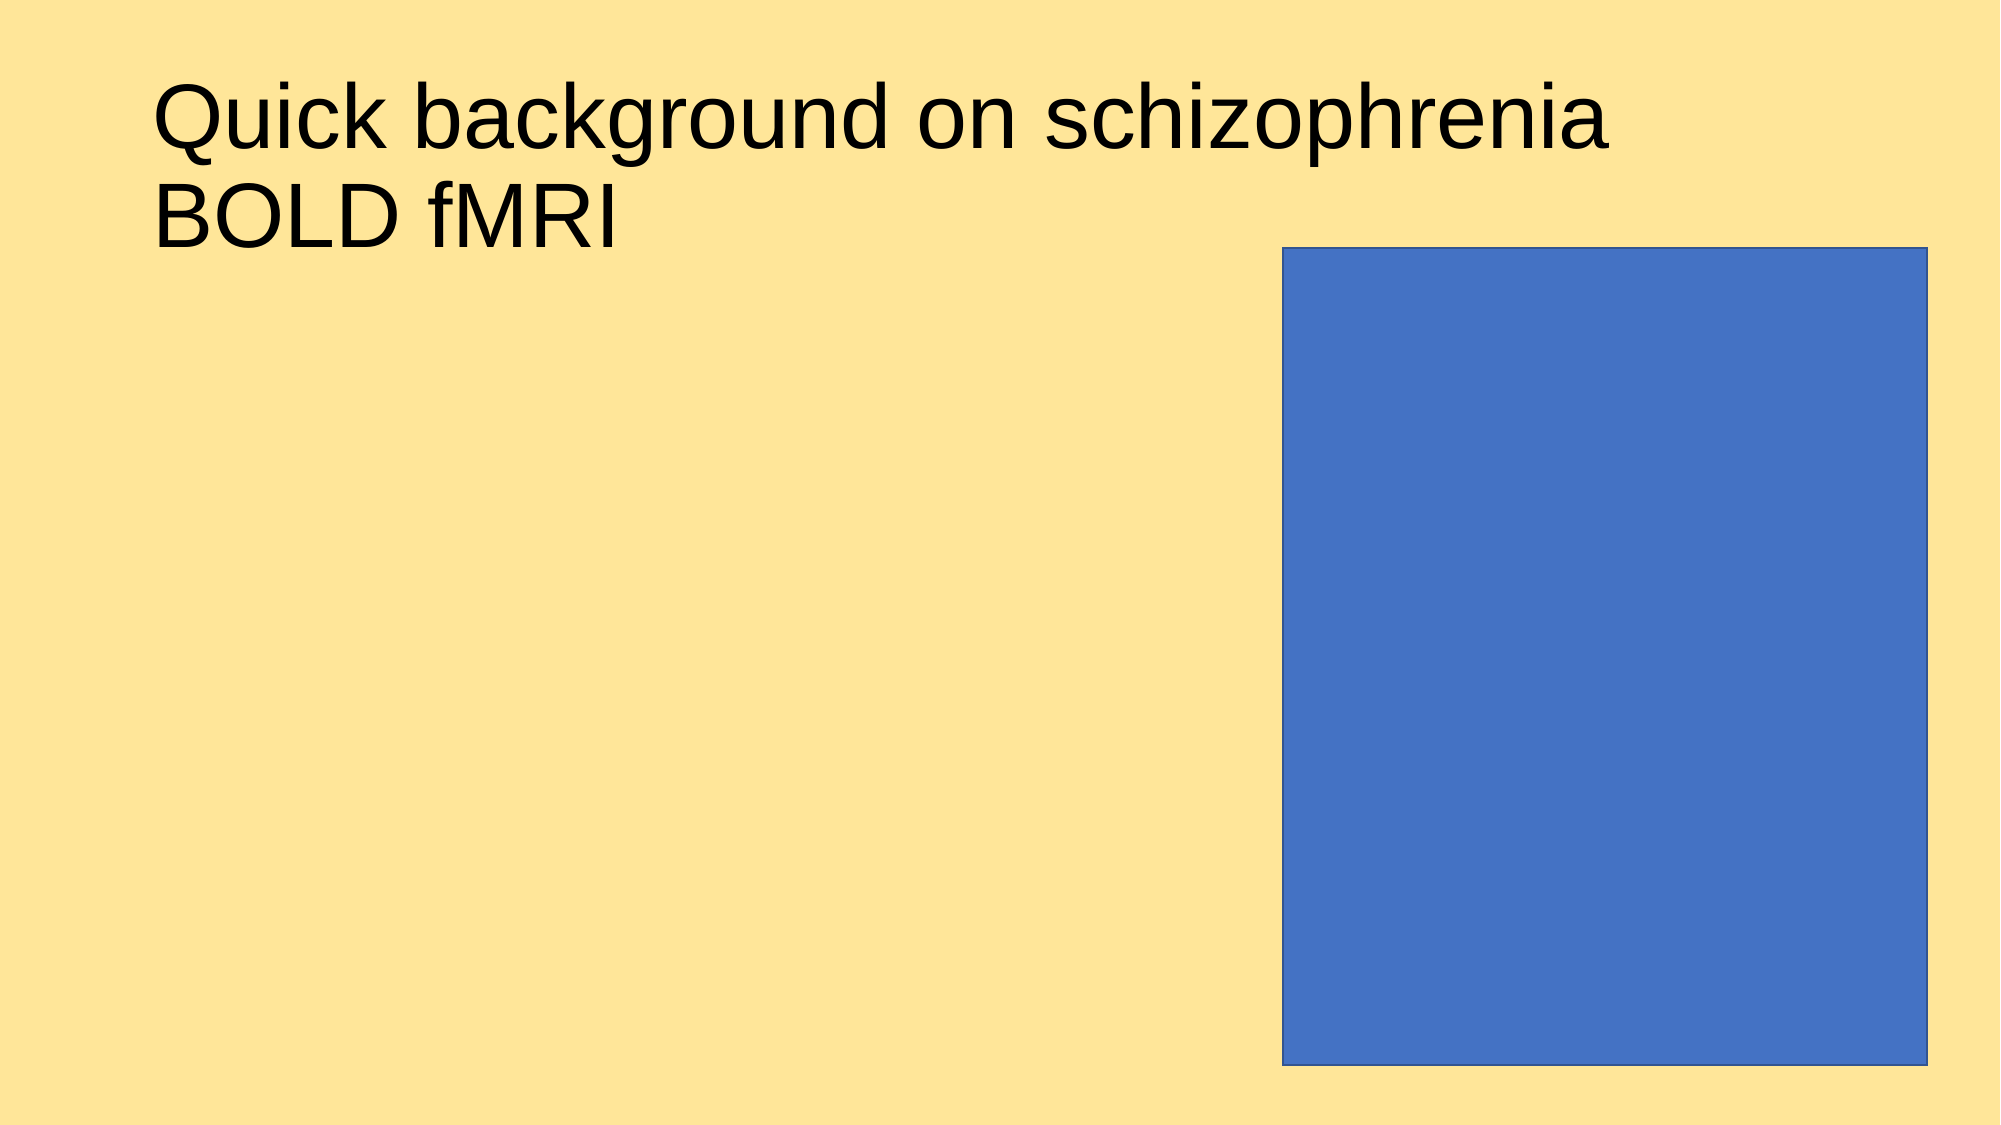

# Quick background on schizophrenia BOLD fMRI